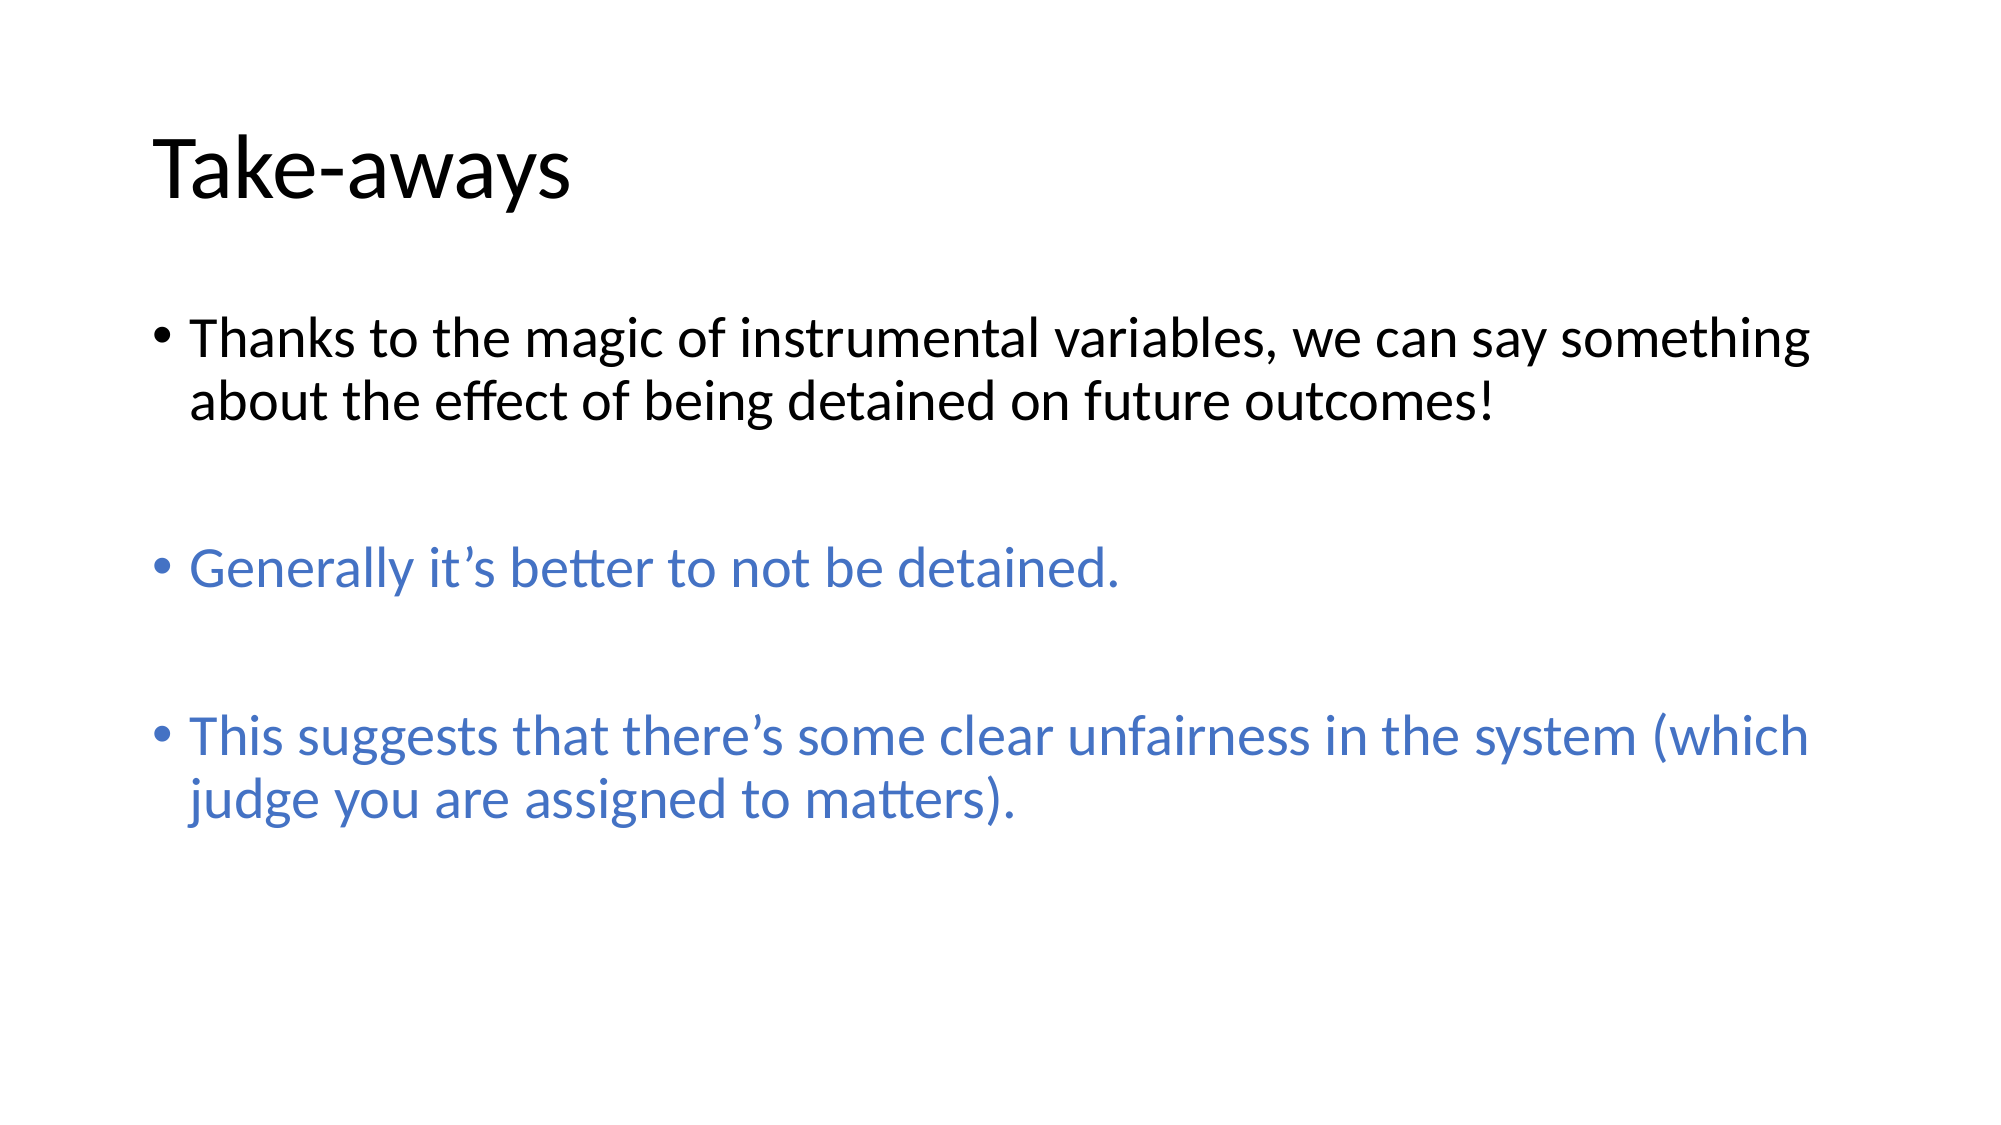

# Take-aways
Thanks to the magic of instrumental variables, we can say something about the effect of being detained on future outcomes!

Generally it’s better to not be detained.

This suggests that there’s some clear unfairness in the system (which judge you are assigned to matters).